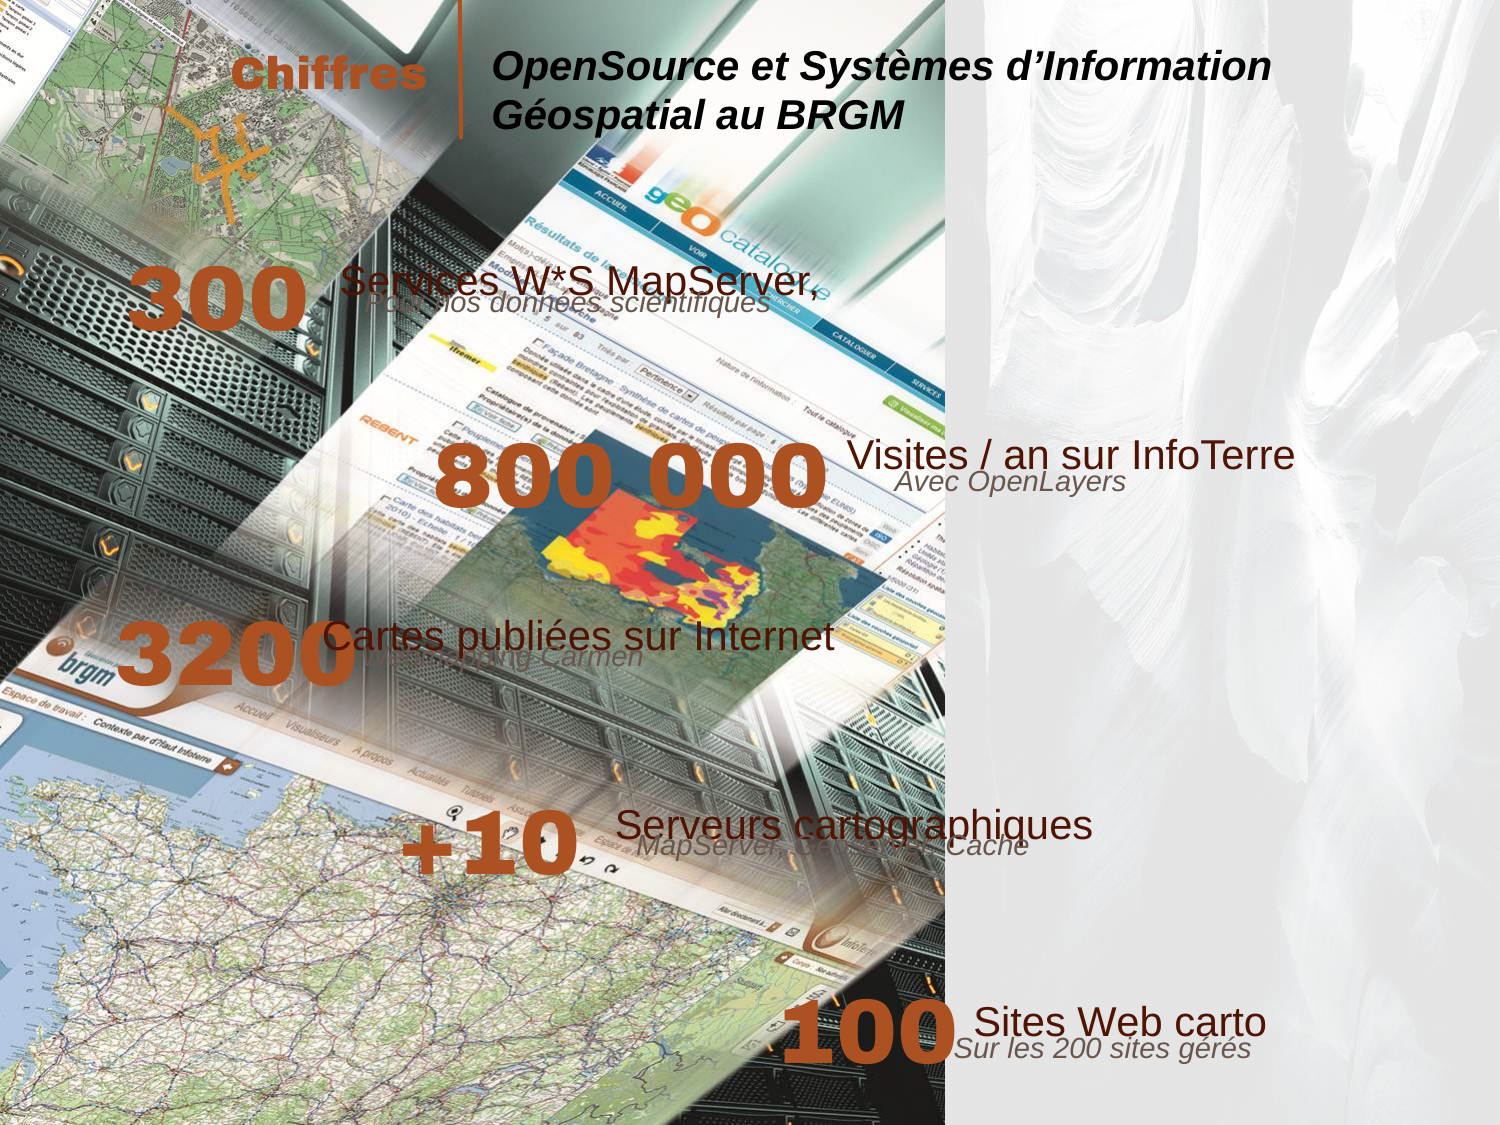

300
Services W*S MapServer,
Pour nos données scientifiques
800 000
Visites / an sur InfoTerre
Avec OpenLayers
3200
 Cartes publiées sur Internet
 Webmapping Carmen
+10
 Serveurs cartographiques
MapServer, Géoserver, Cache
100
Sites Web carto
Sur les 200 sites gérés